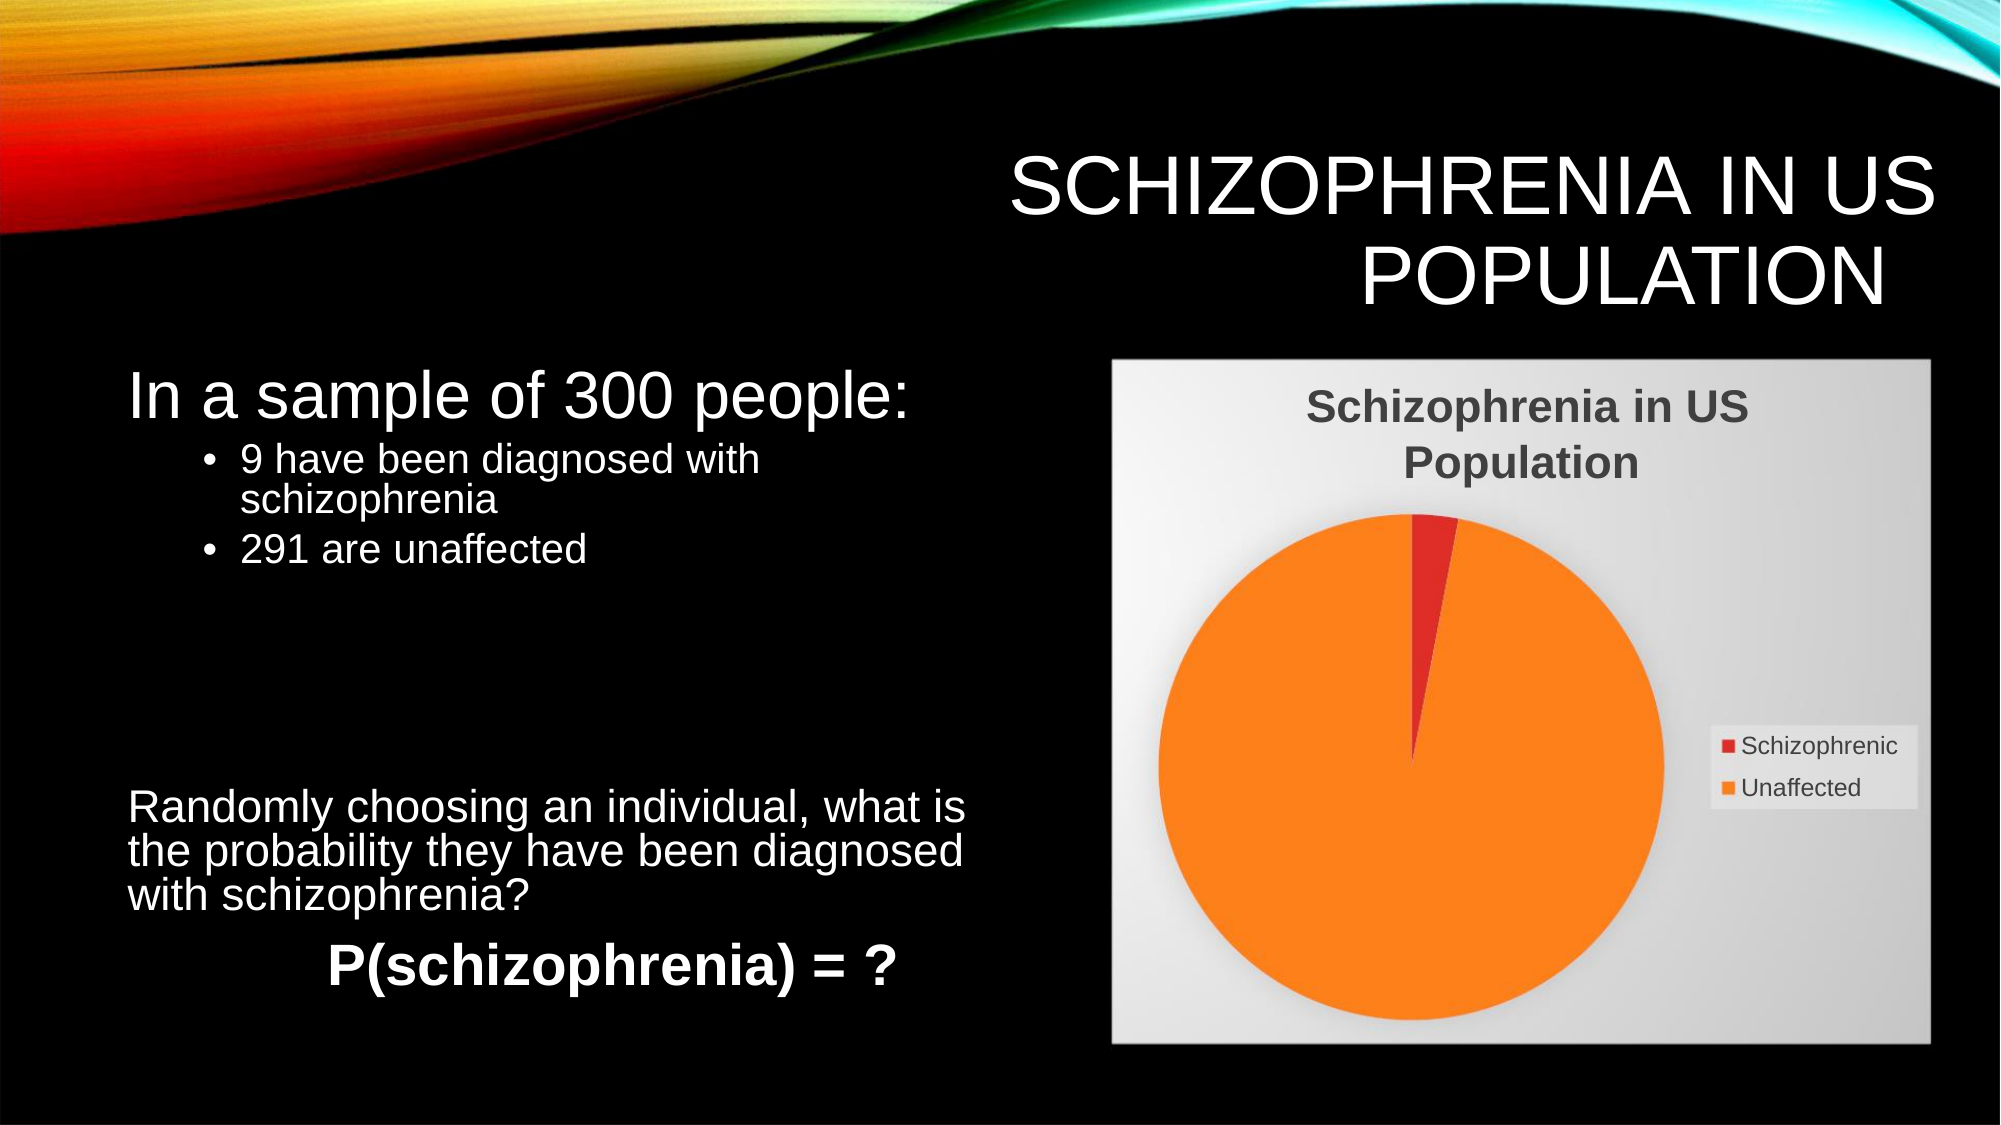

SCHIZOPHRENIA IN US
POPULATION
In a sample of 300 people:
Schizophrenia in US
Population
• 9 have been diagnosed with
schizophrenia
• 291 are unaffected
Schizophrenic
Unaffected
Randomly choosing an individual, what is
the probability they have been diagnosed
with schizophrenia?
P(schizophrenia) = ?